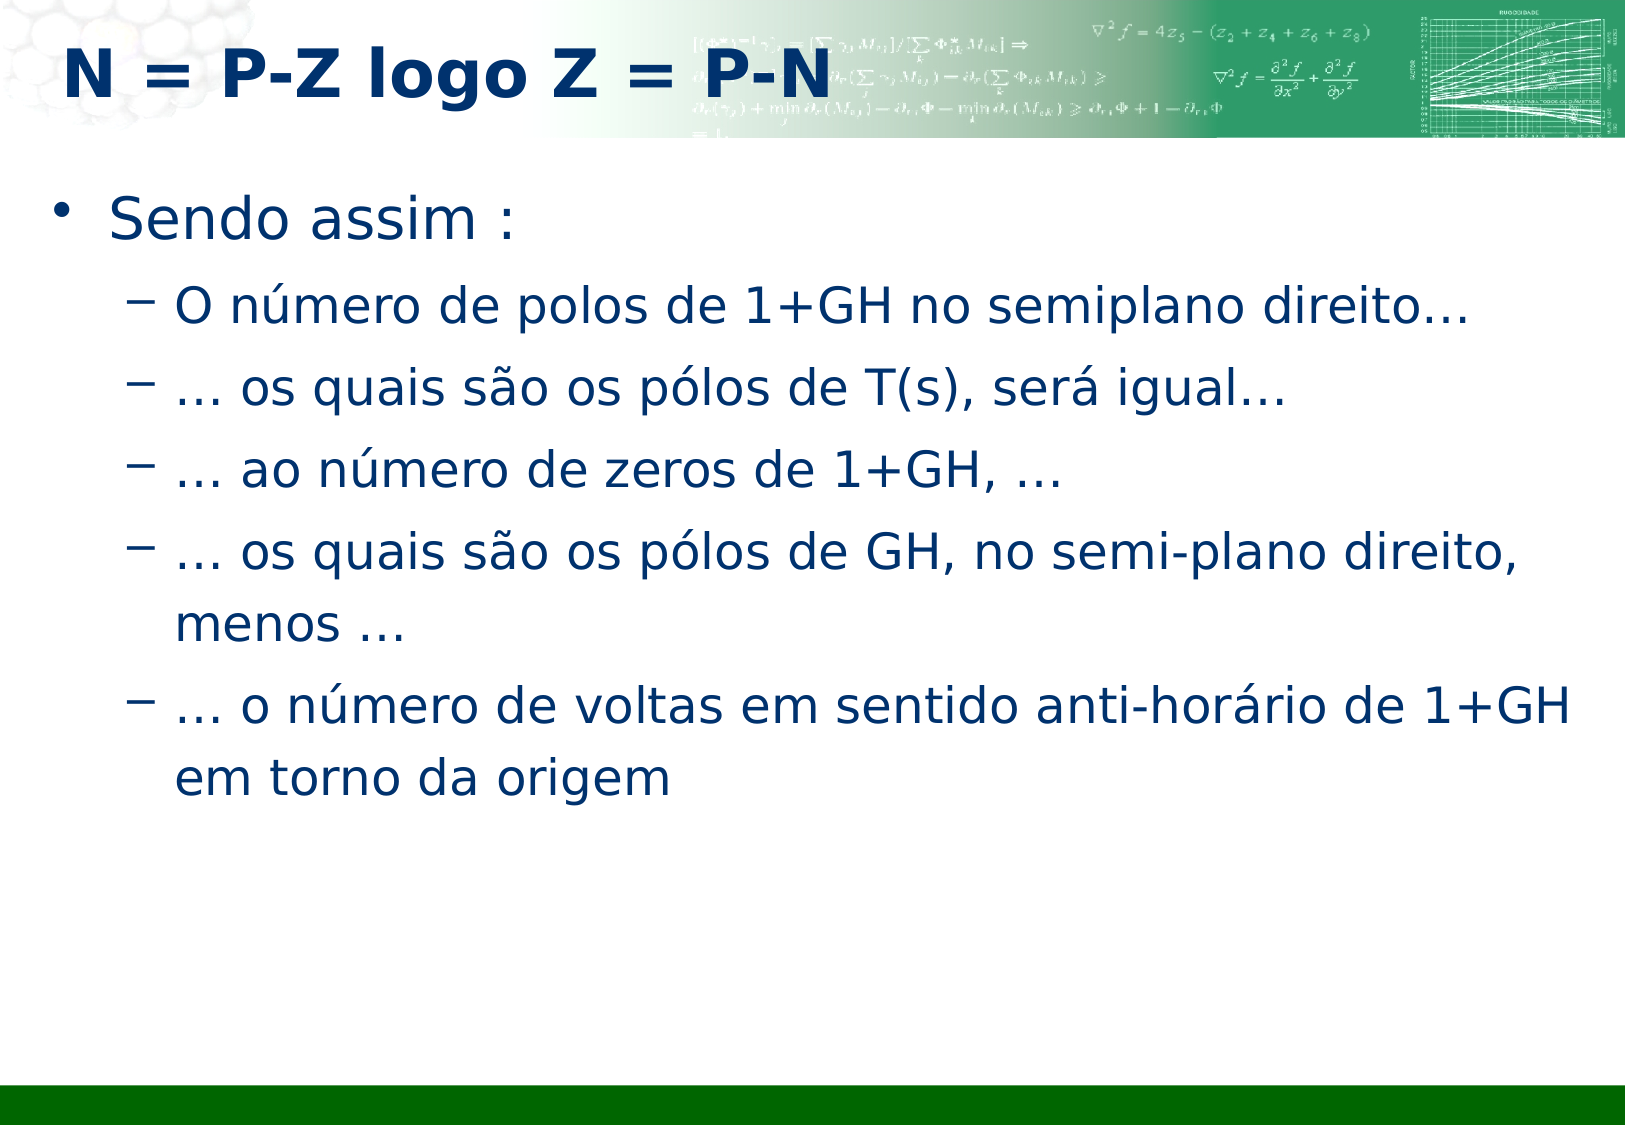

# N = P-Z logo Z = P-N
Sendo assim :
O número de polos de 1+GH no semiplano direito…
… os quais são os pólos de T(s), será igual…
… ao número de zeros de 1+GH, …
… os quais são os pólos de GH, no semi-plano direito, menos …
… o número de voltas em sentido anti-horário de 1+GH em torno da origem